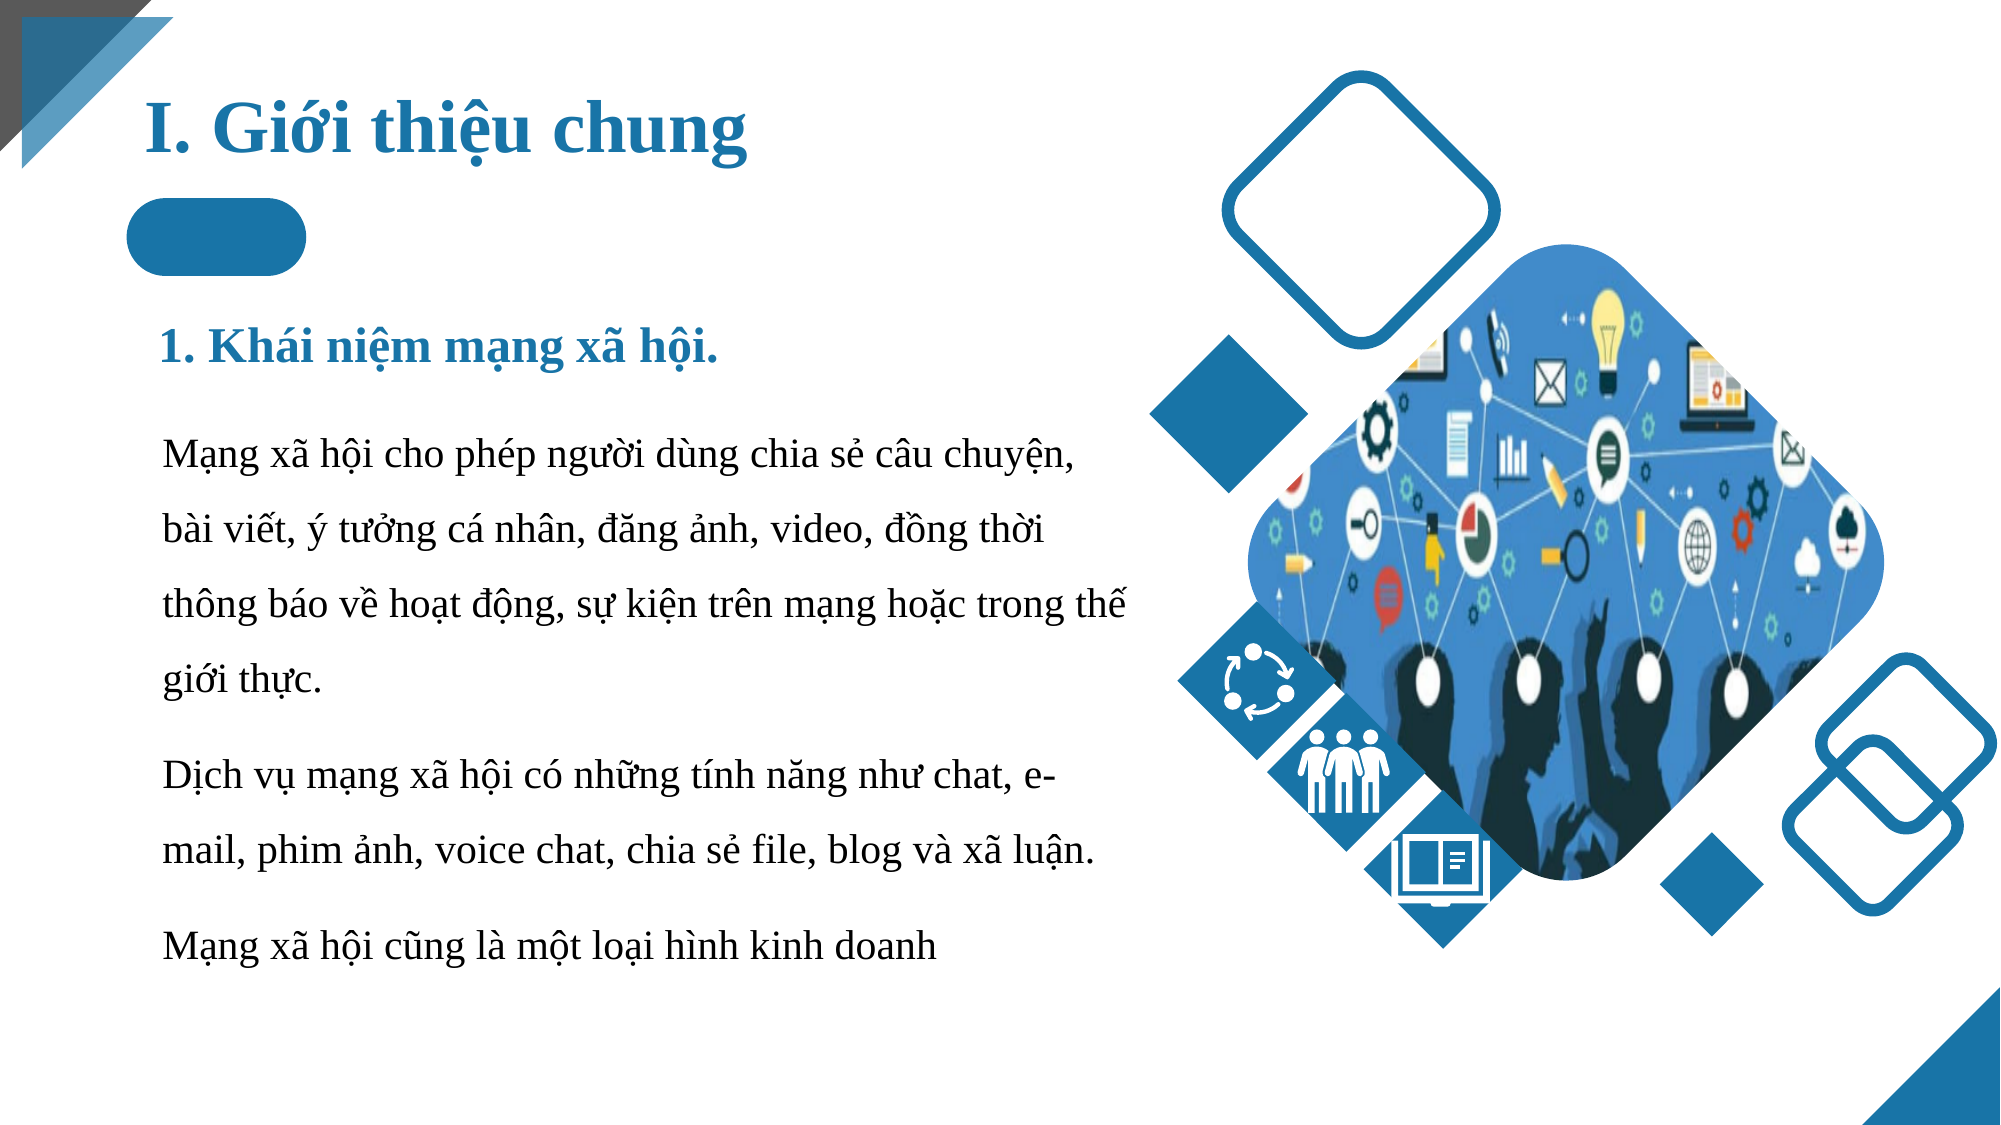

I. Giới thiệu chung

1. Khái niệm mạng xã hội.

Mạng xã hội cho phép người dùng chia sẻ câu chuyện, bài viết, ý tưởng cá nhân, đăng ảnh, video, đồng thời thông báo về hoạt động, sự kiện trên mạng hoặc trong thế giới thực.
Dịch vụ mạng xã hội có những tính năng như chat, e-mail, phim ảnh, voice chat, chia sẻ file, blog và xã luận.
Mạng xã hội cũng là một loại hình kinh doanh